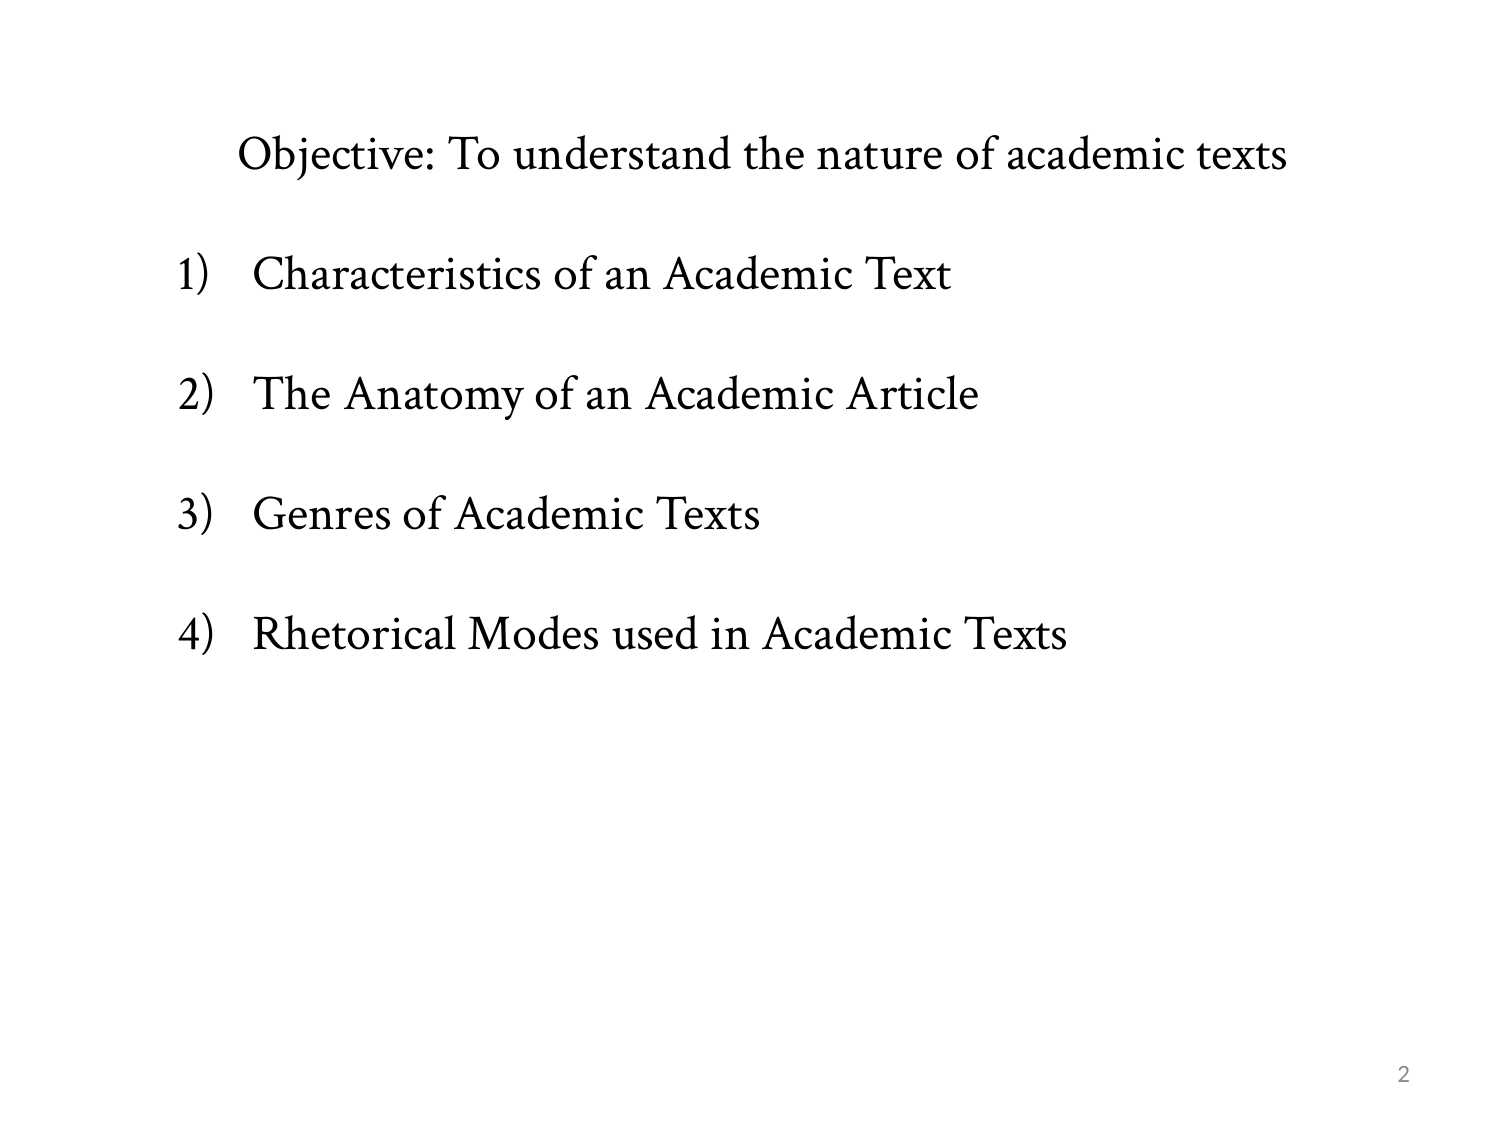

Objective: To understand the nature of academic texts

Characteristics of an Academic Text

The Anatomy of an Academic Article

Genres of Academic Texts

Rhetorical Modes used in Academic Texts

2